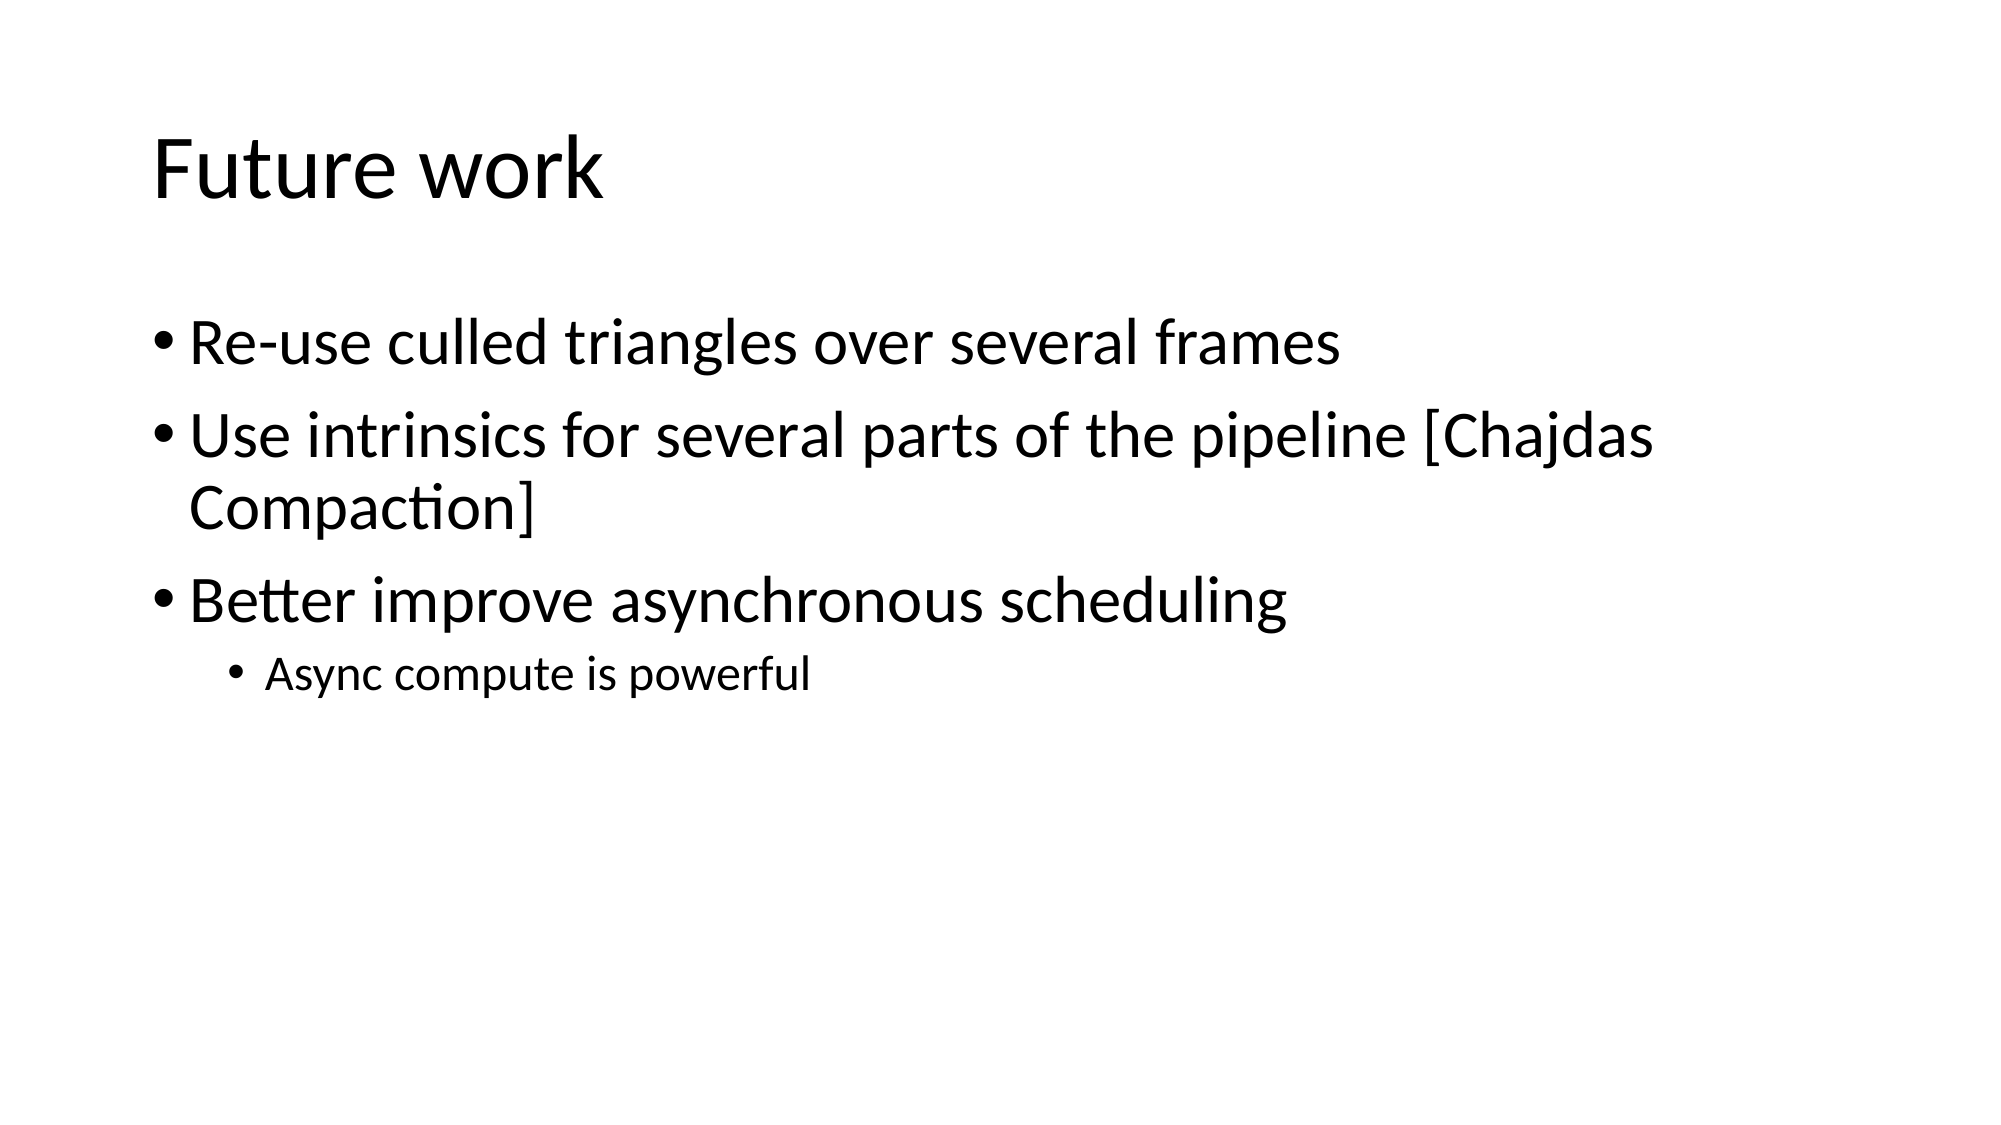

# Future work
Re-use culled triangles over several frames
Use intrinsics for several parts of the pipeline [Chajdas Compaction]
Better improve asynchronous scheduling
Async compute is powerful